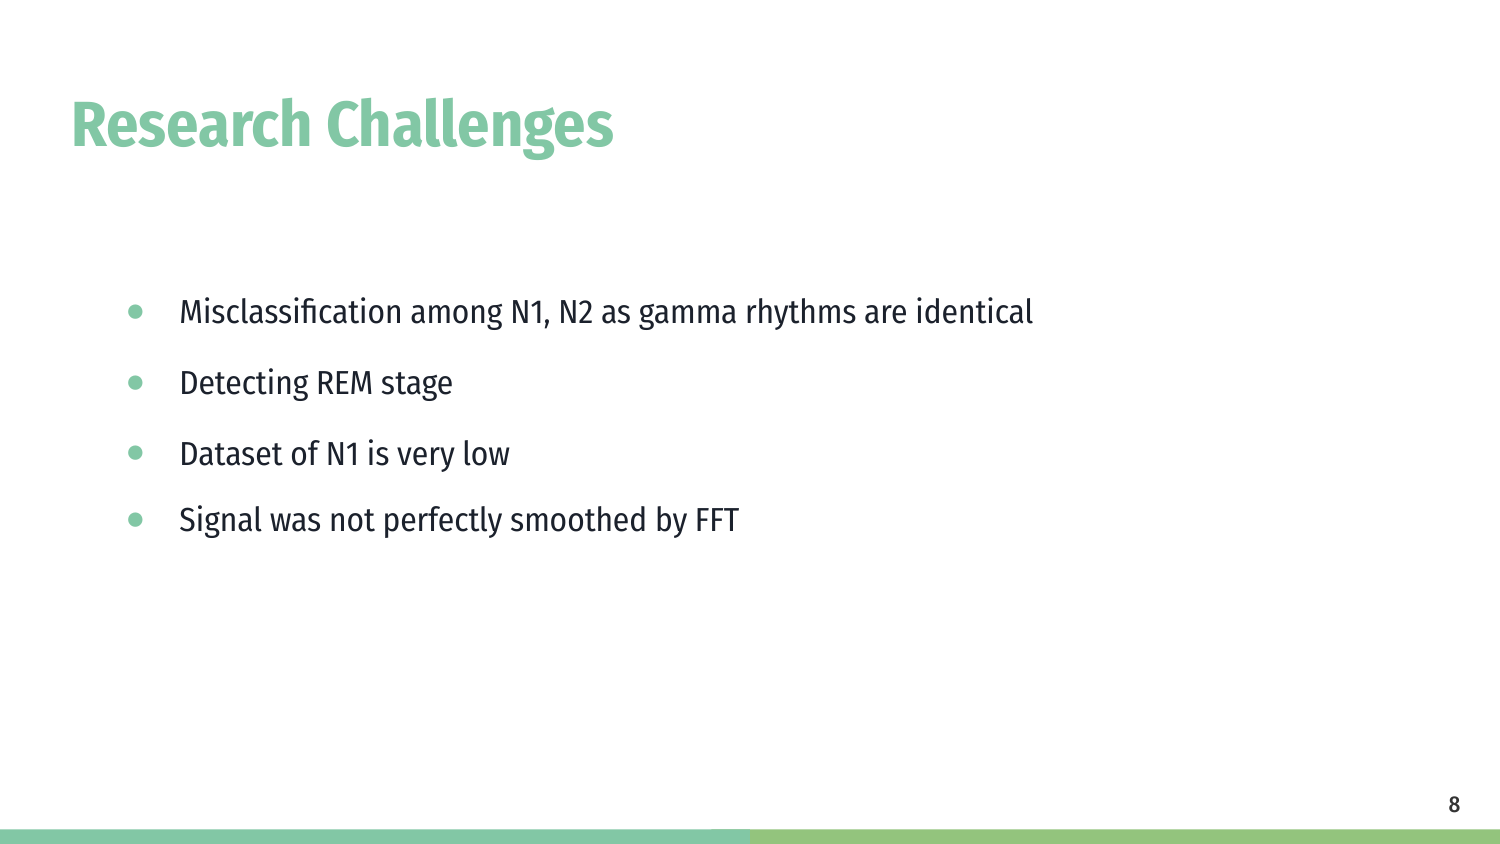

# Research Challenges

Misclassification among N1, N2 as gamma rhythms are identical
Detecting REM stage
Dataset of N1 is very low
Signal was not perfectly smoothed by FFT
8